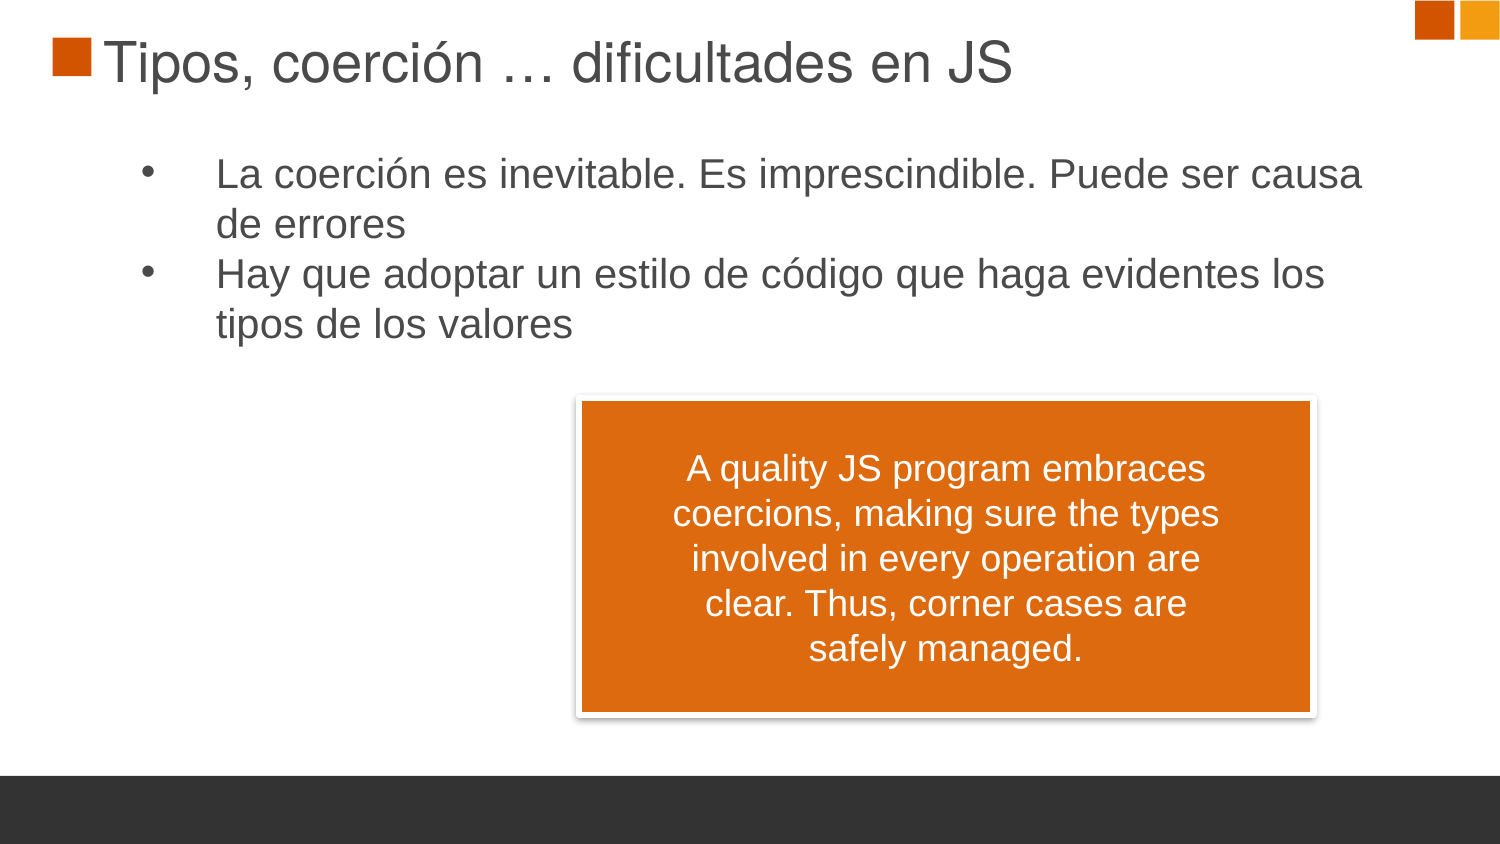

# Tipos, coerción … dificultades en JS
La coerción es inevitable. Es imprescindible. Puede ser causa de errores
Hay que adoptar un estilo de código que haga evidentes los tipos de los valores
A quality JS program embraces
coercions, making sure the types
involved in every operation are
clear. Thus, corner cases are
safely managed.